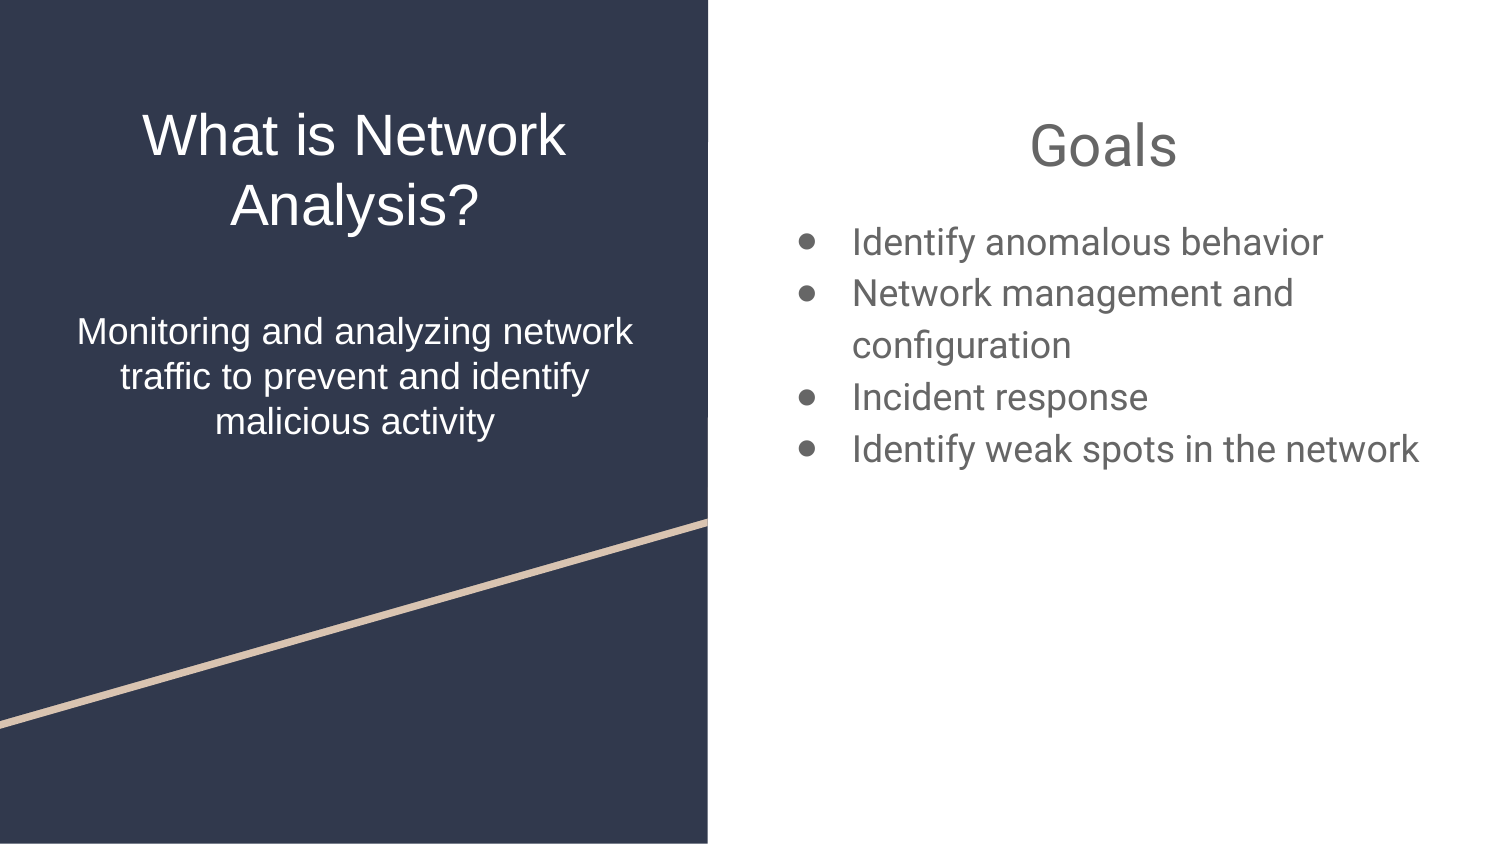

# What is Network Analysis?

Monitoring and analyzing network traffic to prevent and identify malicious activity
Goals
Identify anomalous behavior
Network management and configuration
Incident response
Identify weak spots in the network